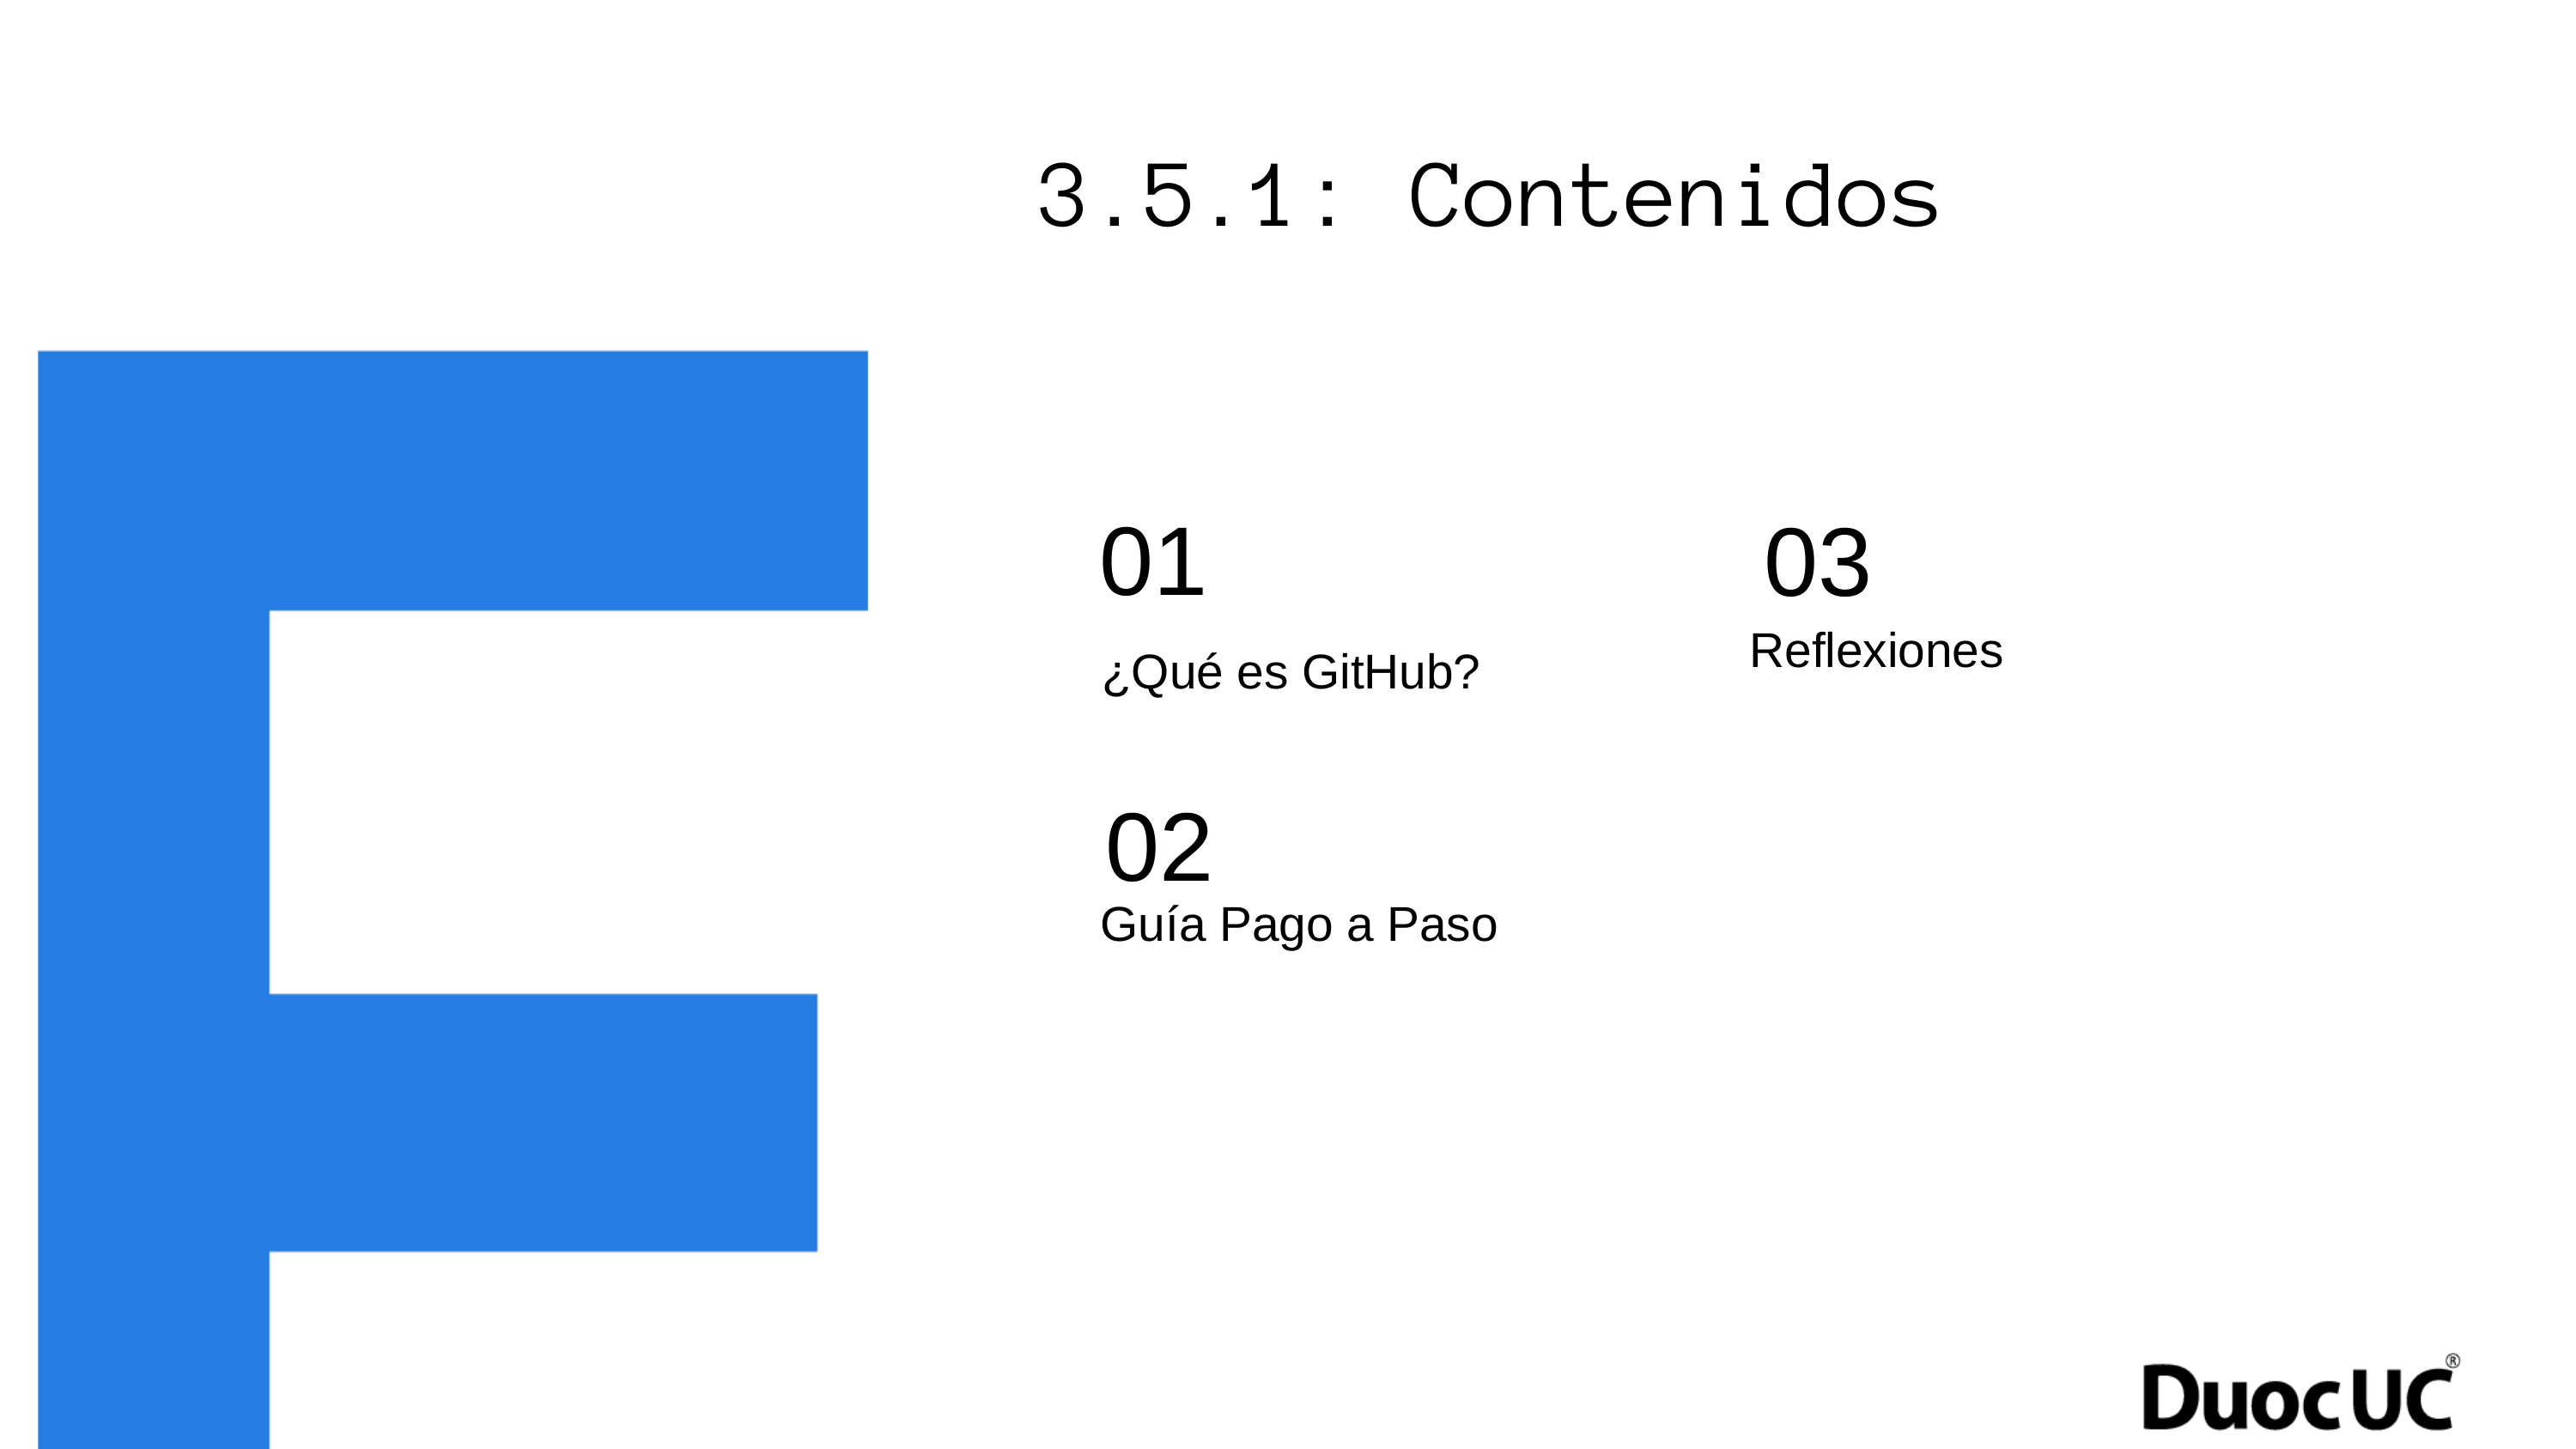

3.5.1: Contenidos
01
03
Reflexiones
¿Qué es GitHub?
02
Guía Pago a Paso